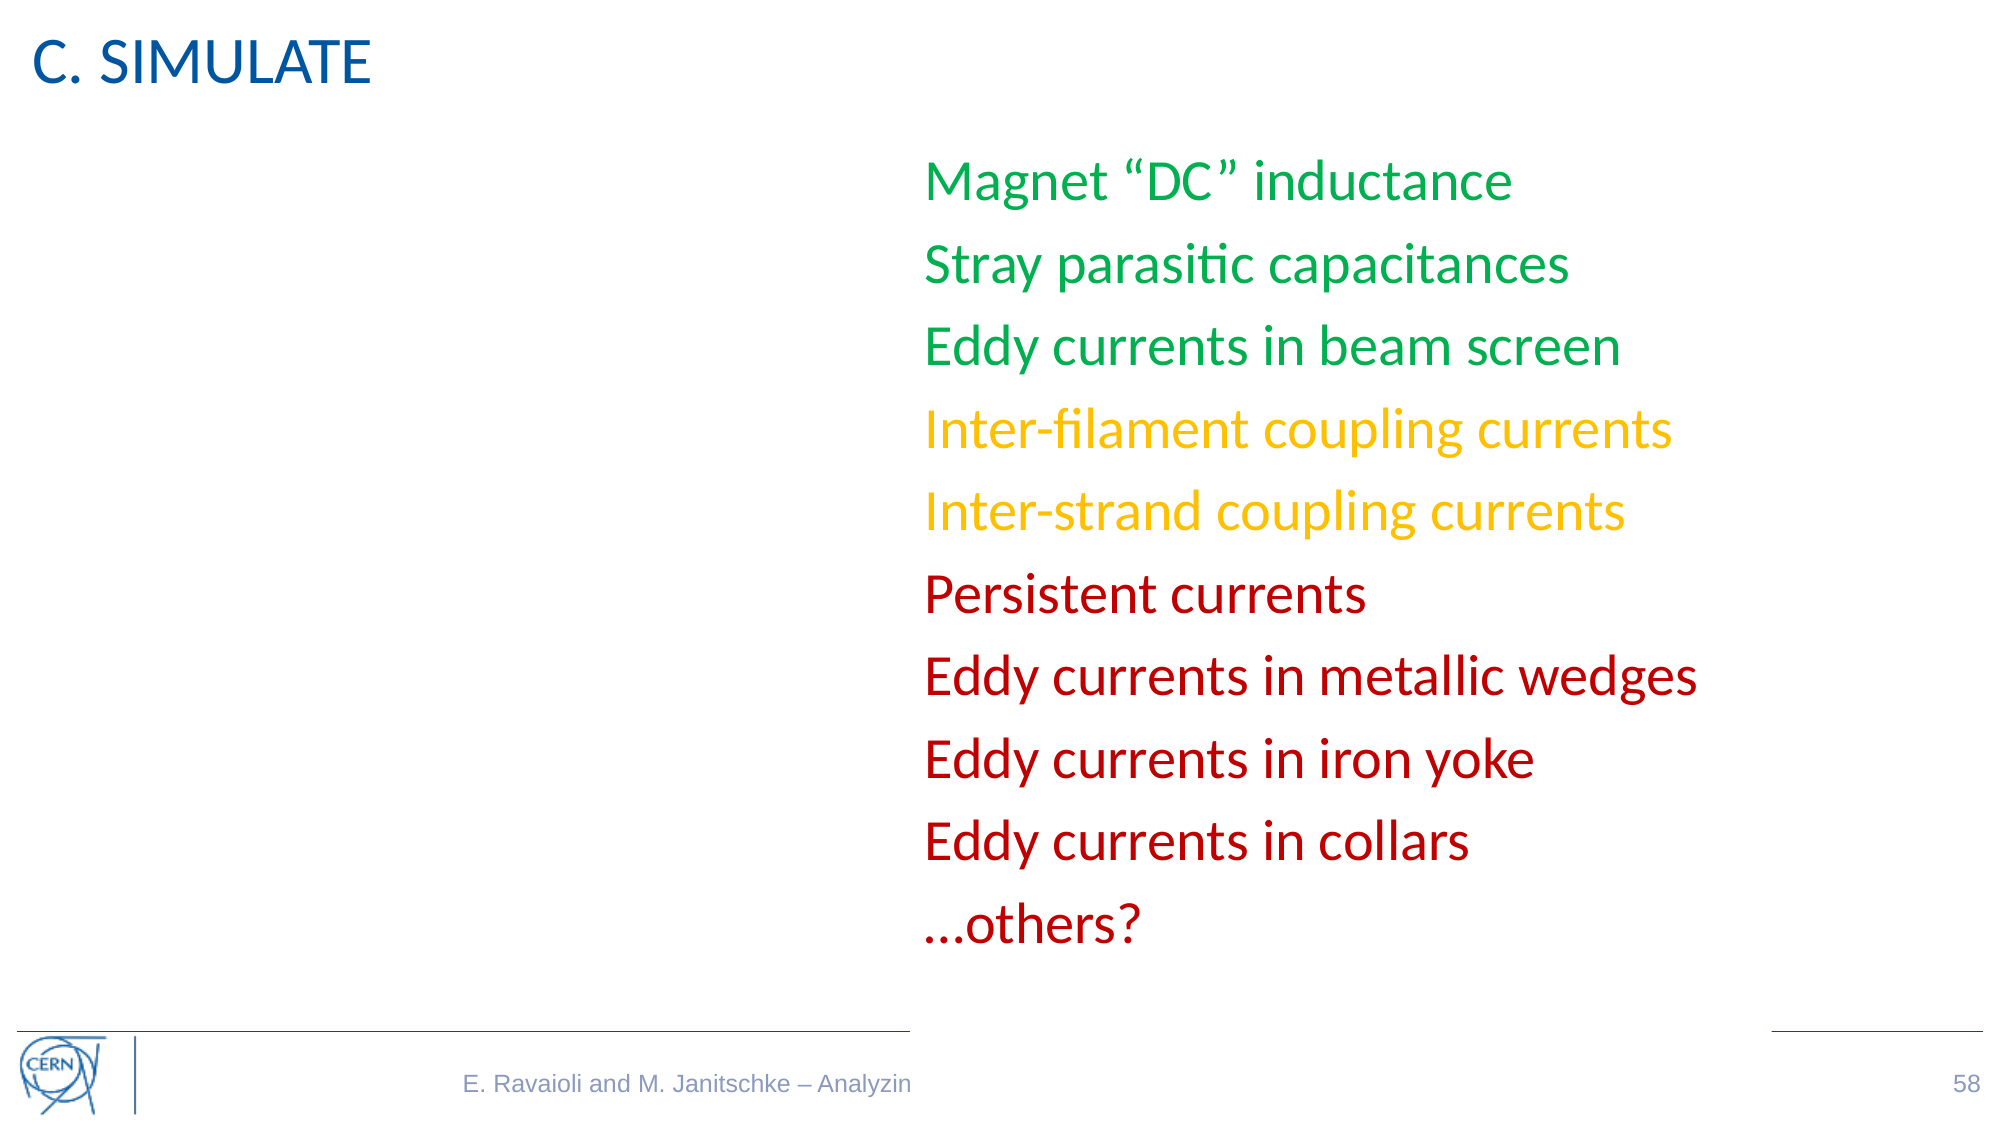

Eddy currents in beam screen
Inter-filament coupling currents
Inter-strand coupling currents
Persistent currents
Eddy currents in metallic wedges
Eddy currents in iron yoke
Stray parasitic capacitances
Eddy currents in beam screen
Inter-filament coupling currents
Inter-strand coupling currents
Persistent currents
Eddy currents in metallic wedges
Eddy currents in iron yoke
Stray parasitic capacitances
Eddy currents in beam screen
Inter-filament coupling currents
Inter-strand coupling currents
Persistent currents
Eddy currents in metallic wedges
Eddy currents in iron yoke
Stray parasitic capacitances
Eddy currents in beam screen
Inter-filament coupling currents
Inter-strand coupling currents
Persistent currents
Eddy currents in metallic wedges
Eddy currents in iron yoke
Stray parasitic capacitances

Magnet “DC” inductance
Stray parasitic capacitances
Eddy currents in beam screen
Inter-filament coupling currents
Inter-strand coupling currents
Persistent currents
Eddy currents in metallic wedges
Eddy currents in iron yoke
Eddy currents in collars
…others?

# C. SIMULATE